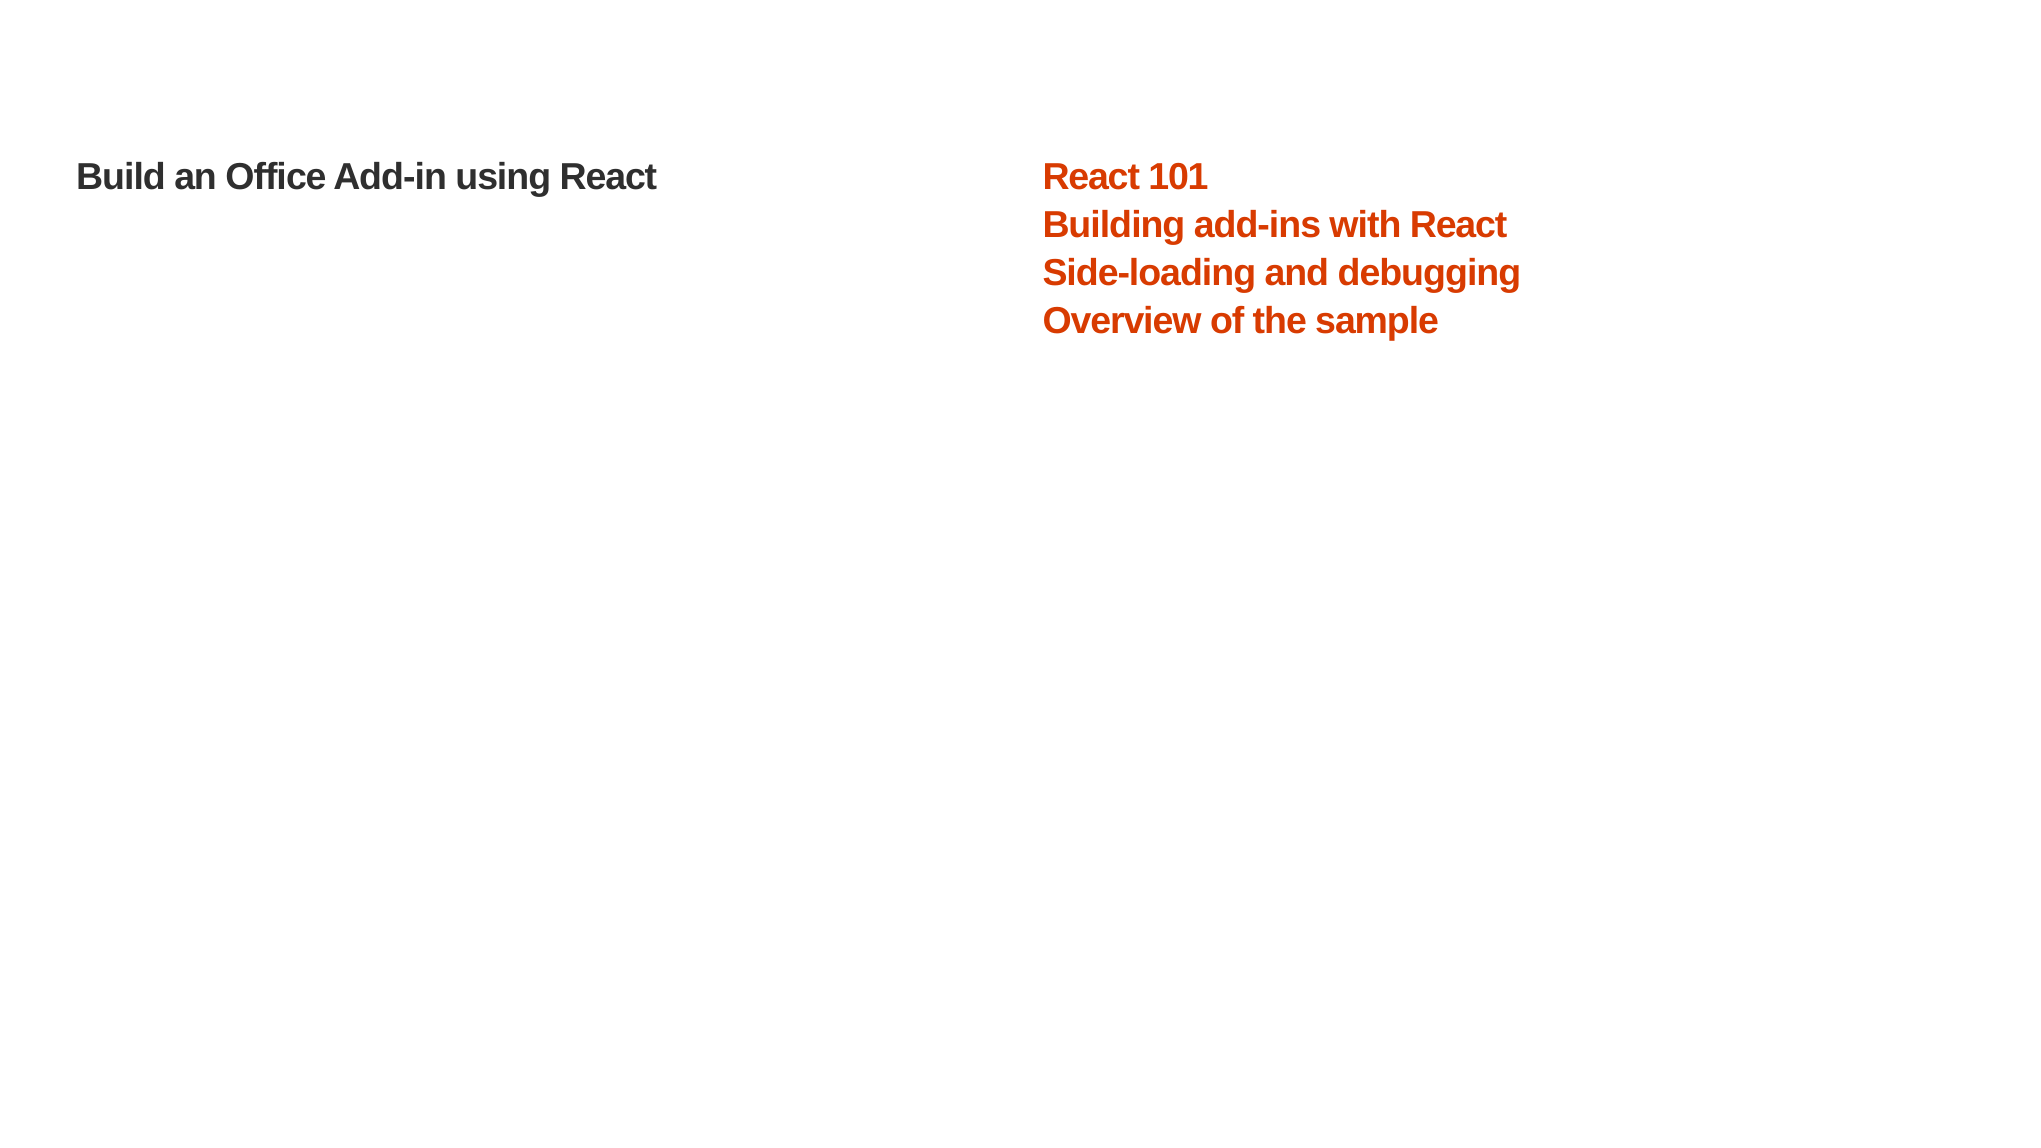

# Build an Office Add-in using React
React 101
Building add-ins with React
Side-loading and debugging
Overview of the sample